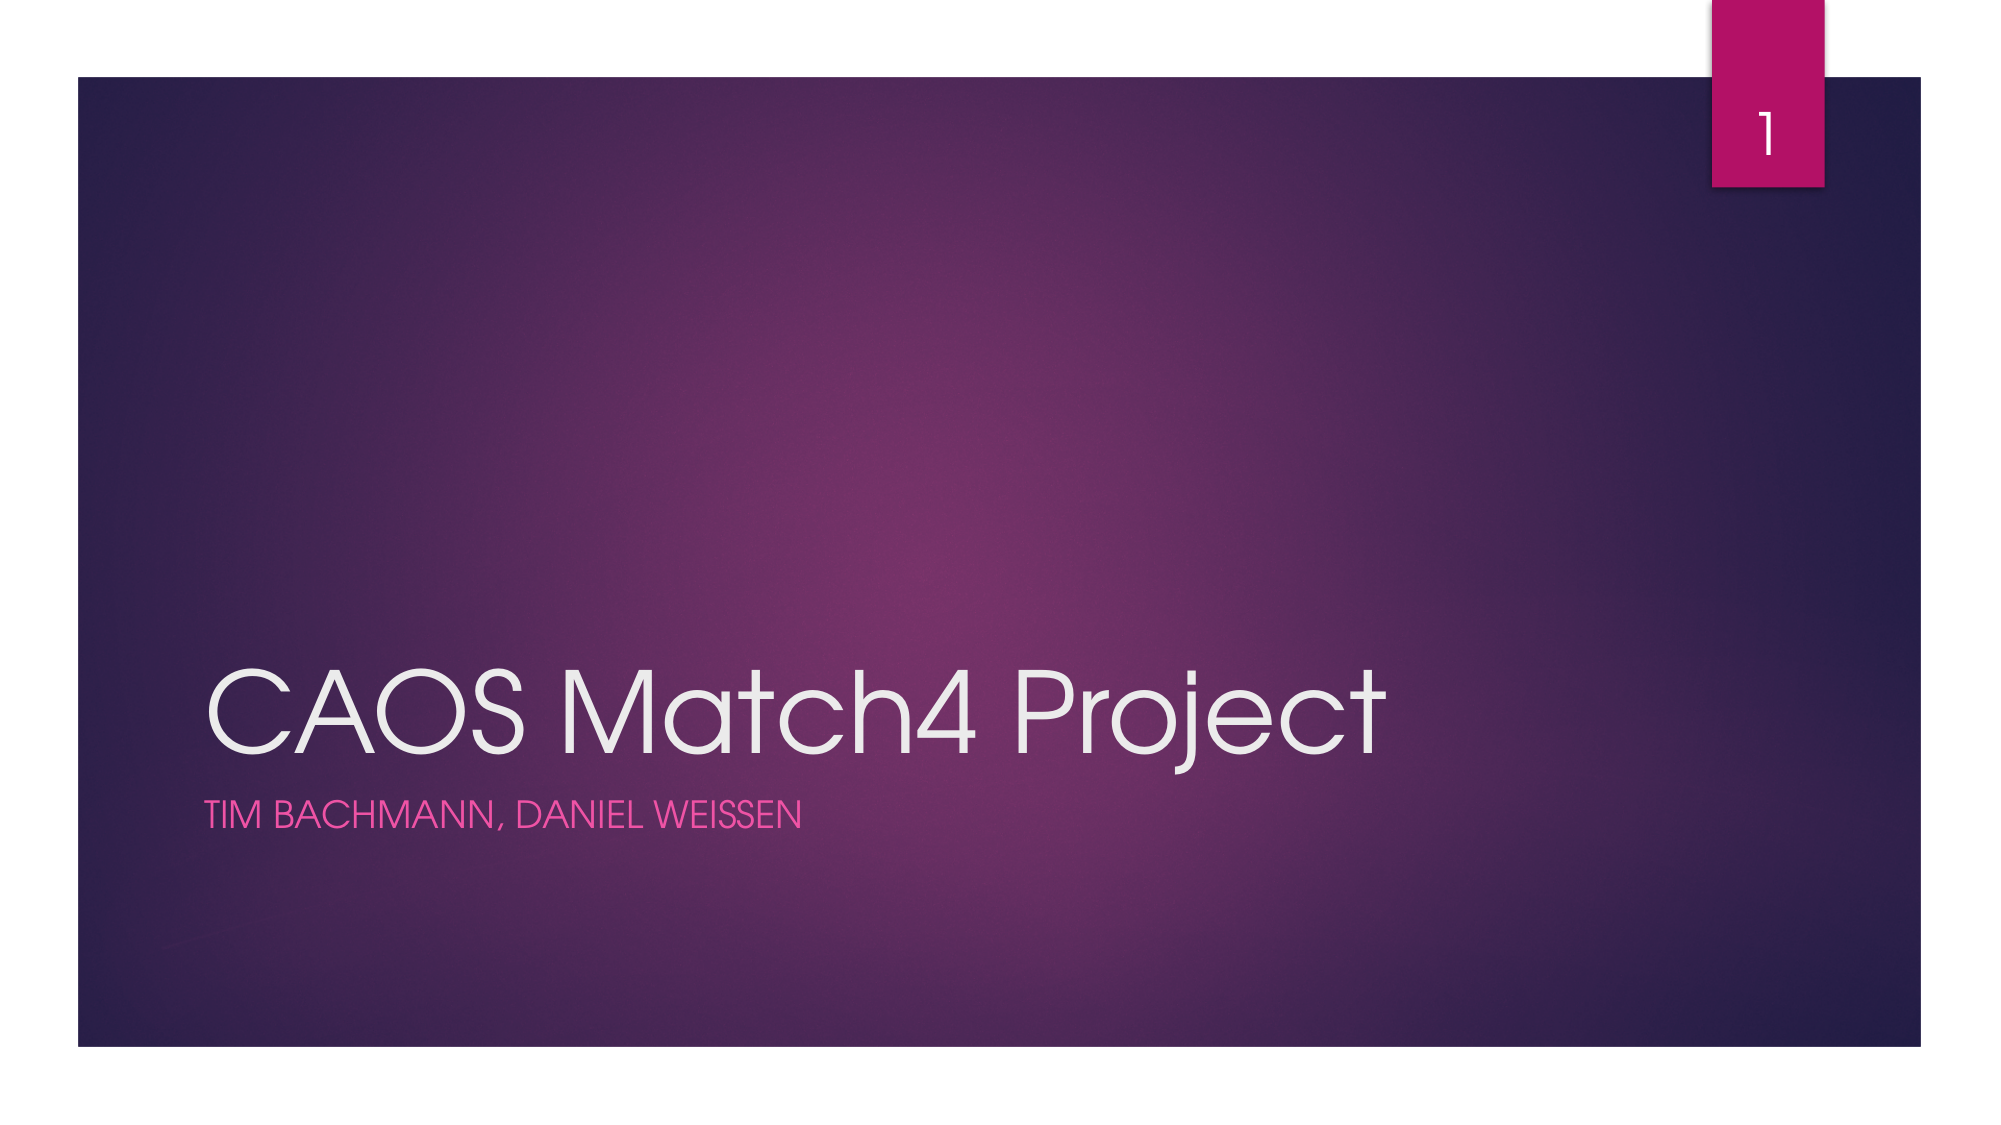

1
# CAOS Match4 Project
TIM BACHMANN, DANIEL WEISSEN